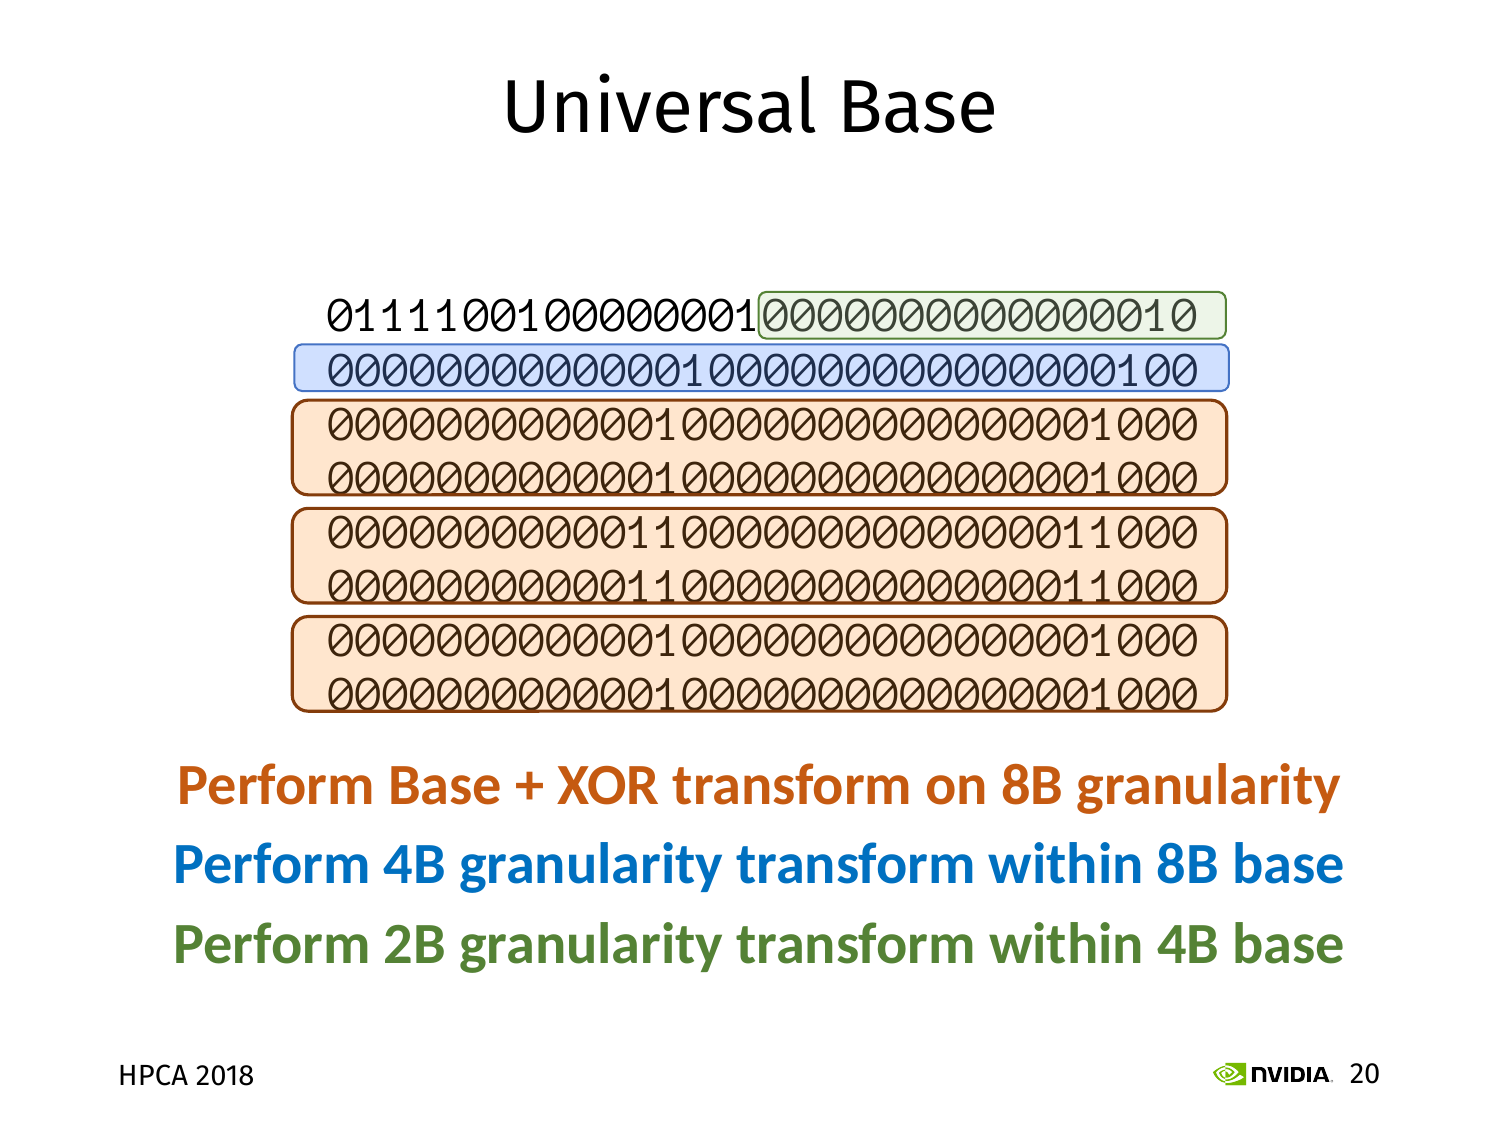

# Universal Base
01111001000000010111100100000011
01111001000001010111100100000111
00000000000010000000000000001000
00000000000010000000000000001000
00000000000110000000000000011000
00000000000110000000000000011000
00000000000010000000000000001000
00000000000010000000000000001000
01111001000000010111100100000011
00000000000001000000000000000100
00000000000010000000000000001000
00000000000010000000000000001000
00000000000110000000000000011000
00000000000110000000000000011000
00000000000010000000000000001000
00000000000010000000000000001000
01111001000000010000000000000010

Perform Base + XOR transform on 8B granularity
Perform 4B granularity transform within 8B base
Perform 2B granularity transform within 4B base